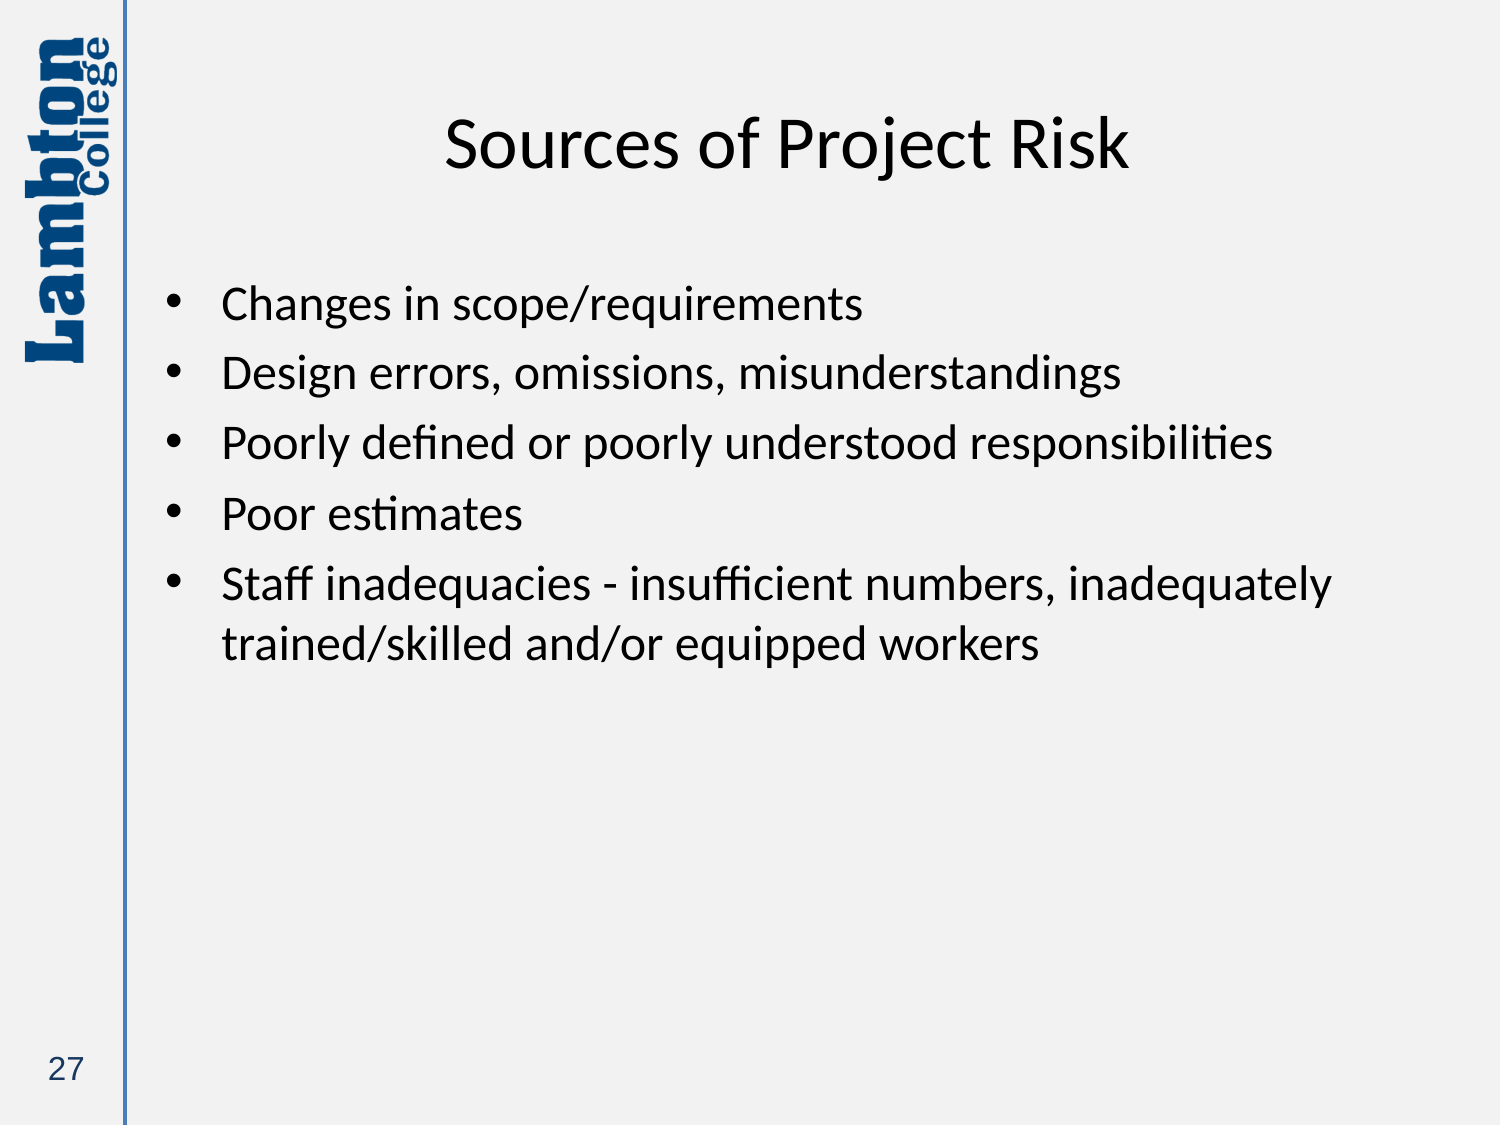

# Sources of Project Risk
Changes in scope/requirements
Design errors, omissions, misunderstandings
Poorly defined or poorly understood responsibilities
Poor estimates
Staff inadequacies - insufficient numbers, inadequately trained/skilled and/or equipped workers

27